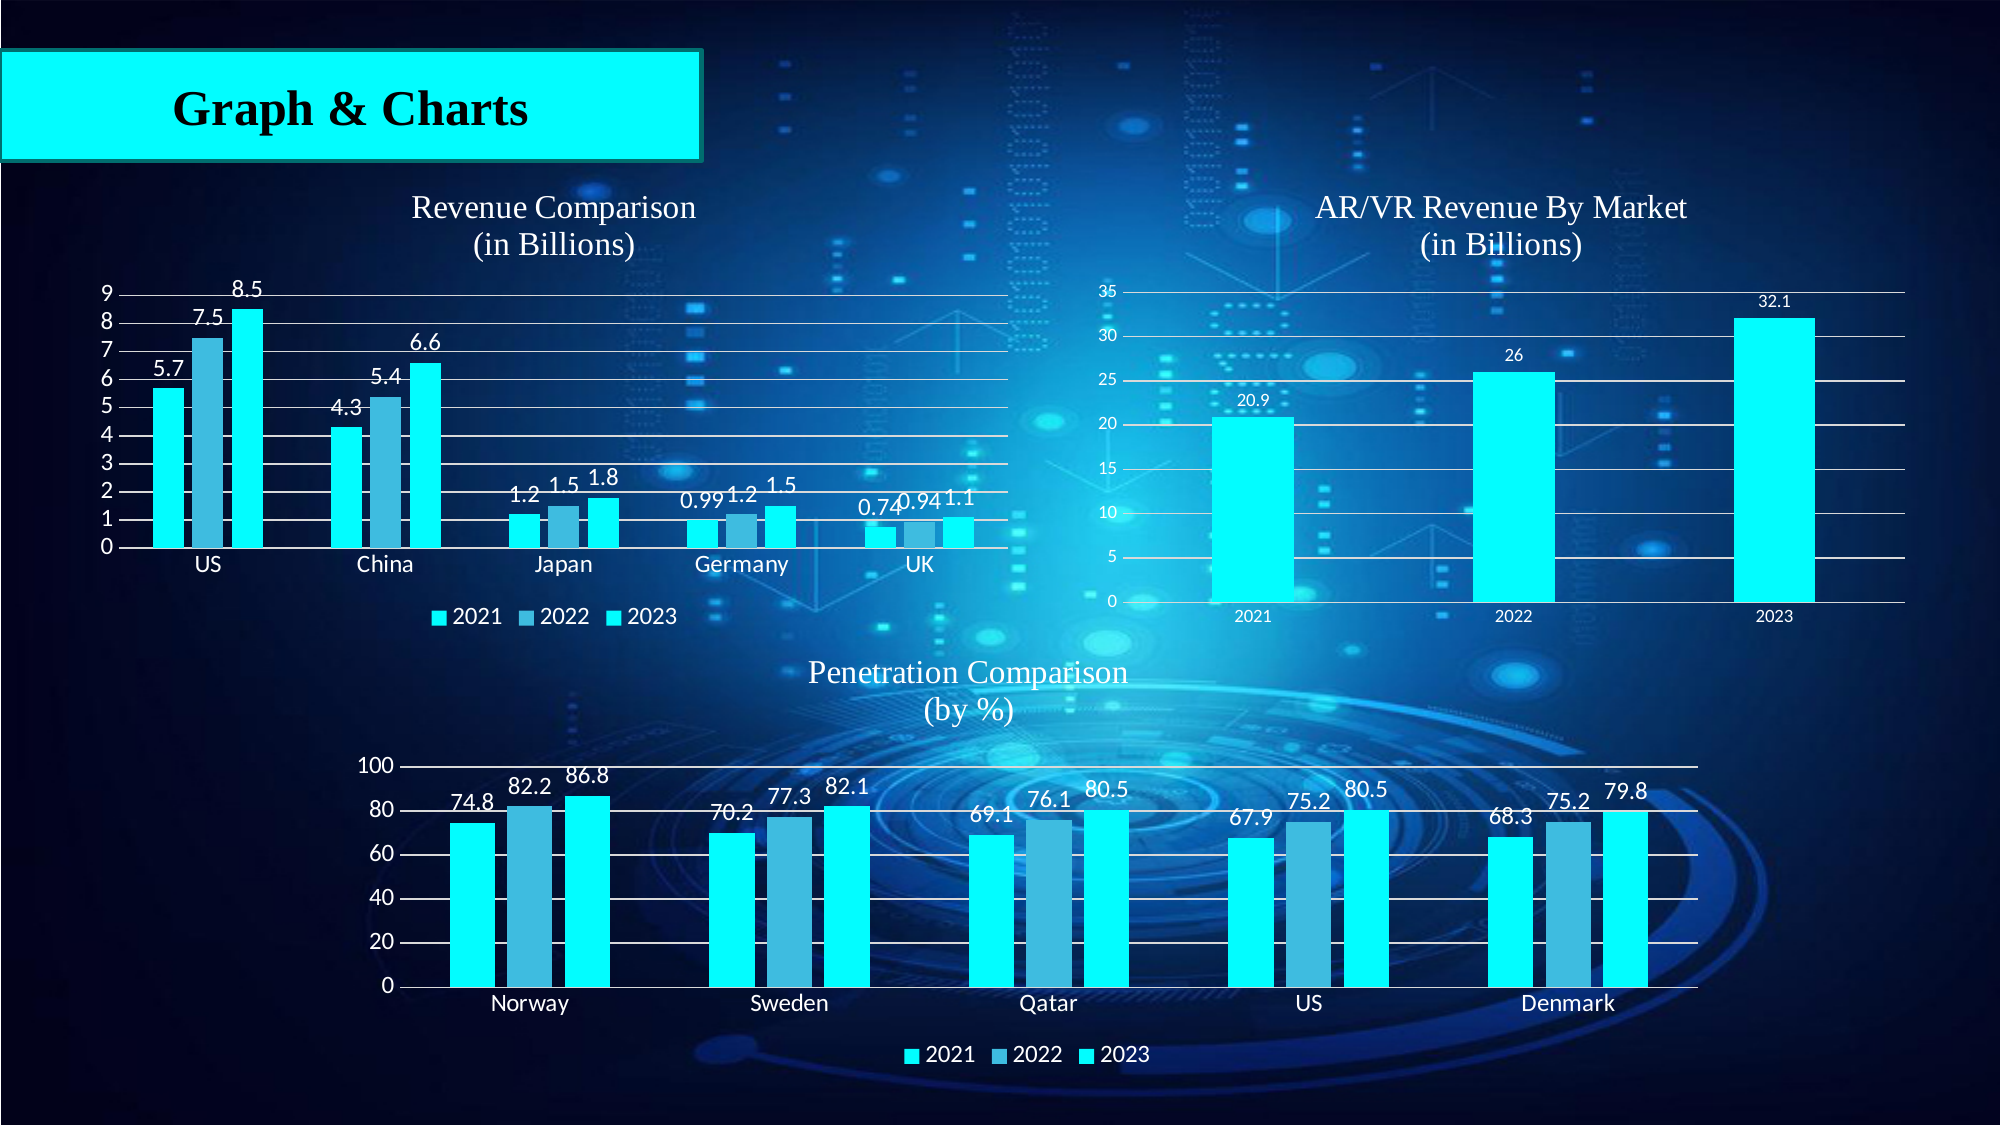

Graph & Charts

### Chart: Revenue Comparison
(in Billions)

| Category | 2021 | 2022 | 2023 |
|---|---|---|---|
| US | 5.7 | 7.5 | 8.5 |
| China | 4.3 | 5.4 | 6.6 |
| Japan | 1.2 | 1.5 | 1.8 |
| Germany | 0.99 | 1.2 | 1.5 |
| UK | 0.74 | 0.94 | 1.1 |

### Chart: AR/VR Revenue By Market
(in Billions)

| Category | AR/VR Revenue(in Billions) |
|---|---|
| 2021 | 20.9 |
| 2022 | 26.0 |
| 2023 | 32.1 |

### Chart: Penetration Comparison
(by %)

| Category | 2021 | 2022 | 2023 |
|---|---|---|---|
| Norway | 74.8 | 82.2 | 86.8 |
| Sweden | 70.2 | 77.3 | 82.1 |
| Qatar | 69.1 | 76.1 | 80.5 |
| US | 67.9 | 75.2 | 80.5 |
| Denmark | 68.3 | 75.2 | 79.8 |